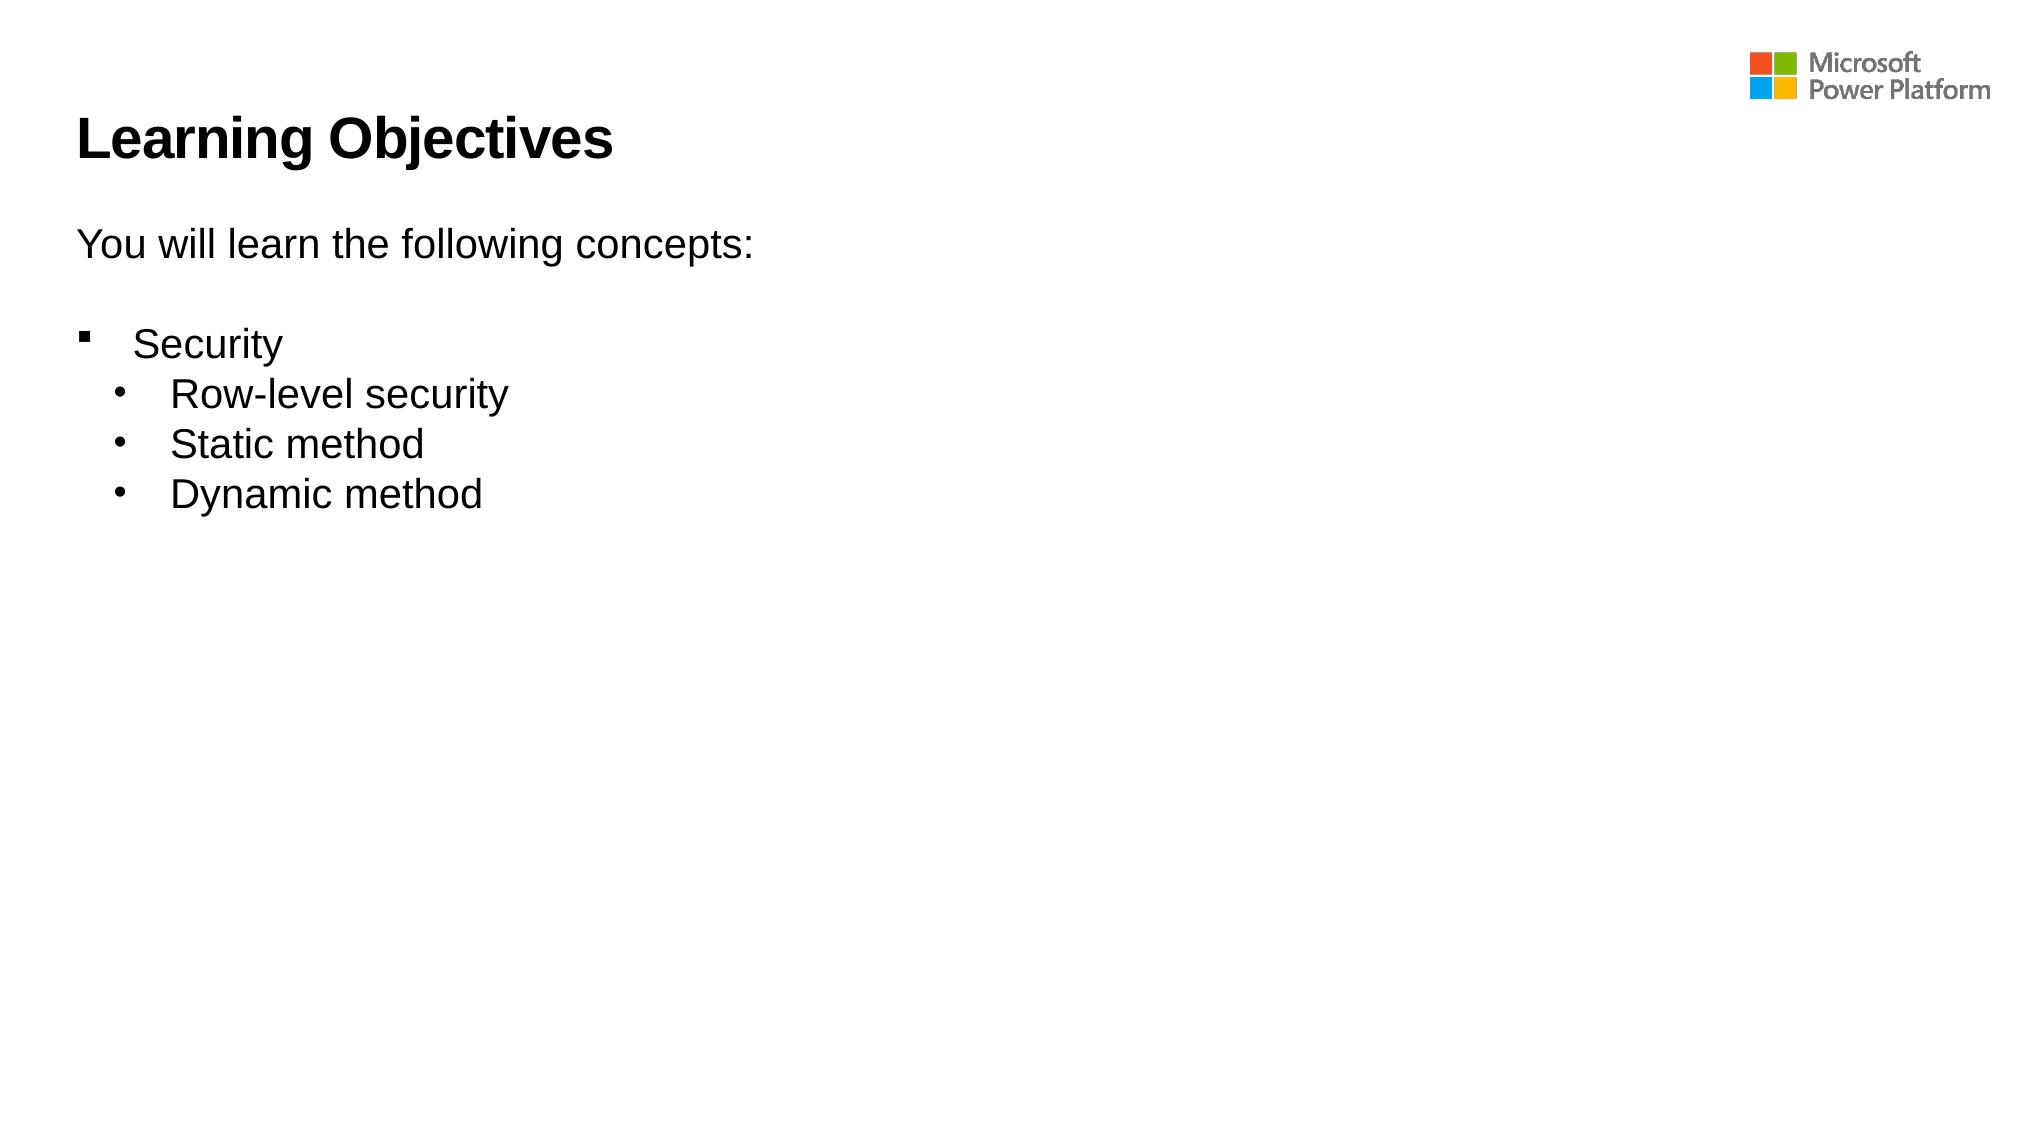

# Learning Objectives
You will learn the following concepts:

Security
Row-level security
Static method
Dynamic method